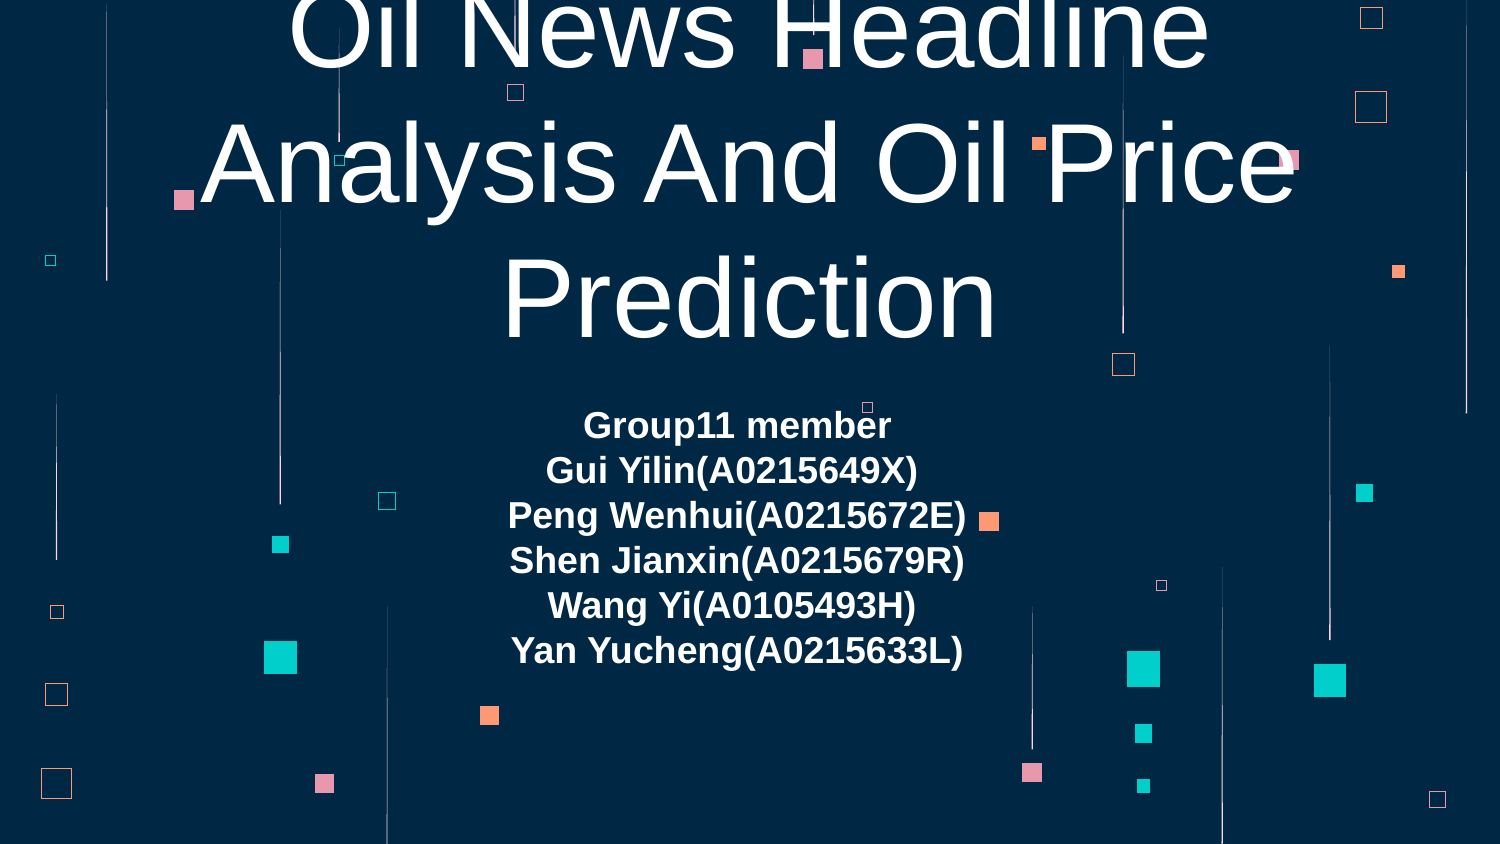

# Oil News Headline Analysis And Oil Price Prediction

Group11 member
Gui Yilin(A0215649X)
Peng Wenhui(A0215672E) Shen Jianxin(A0215679R) Wang Yi(A0105493H)
Yan Yucheng(A0215633L)